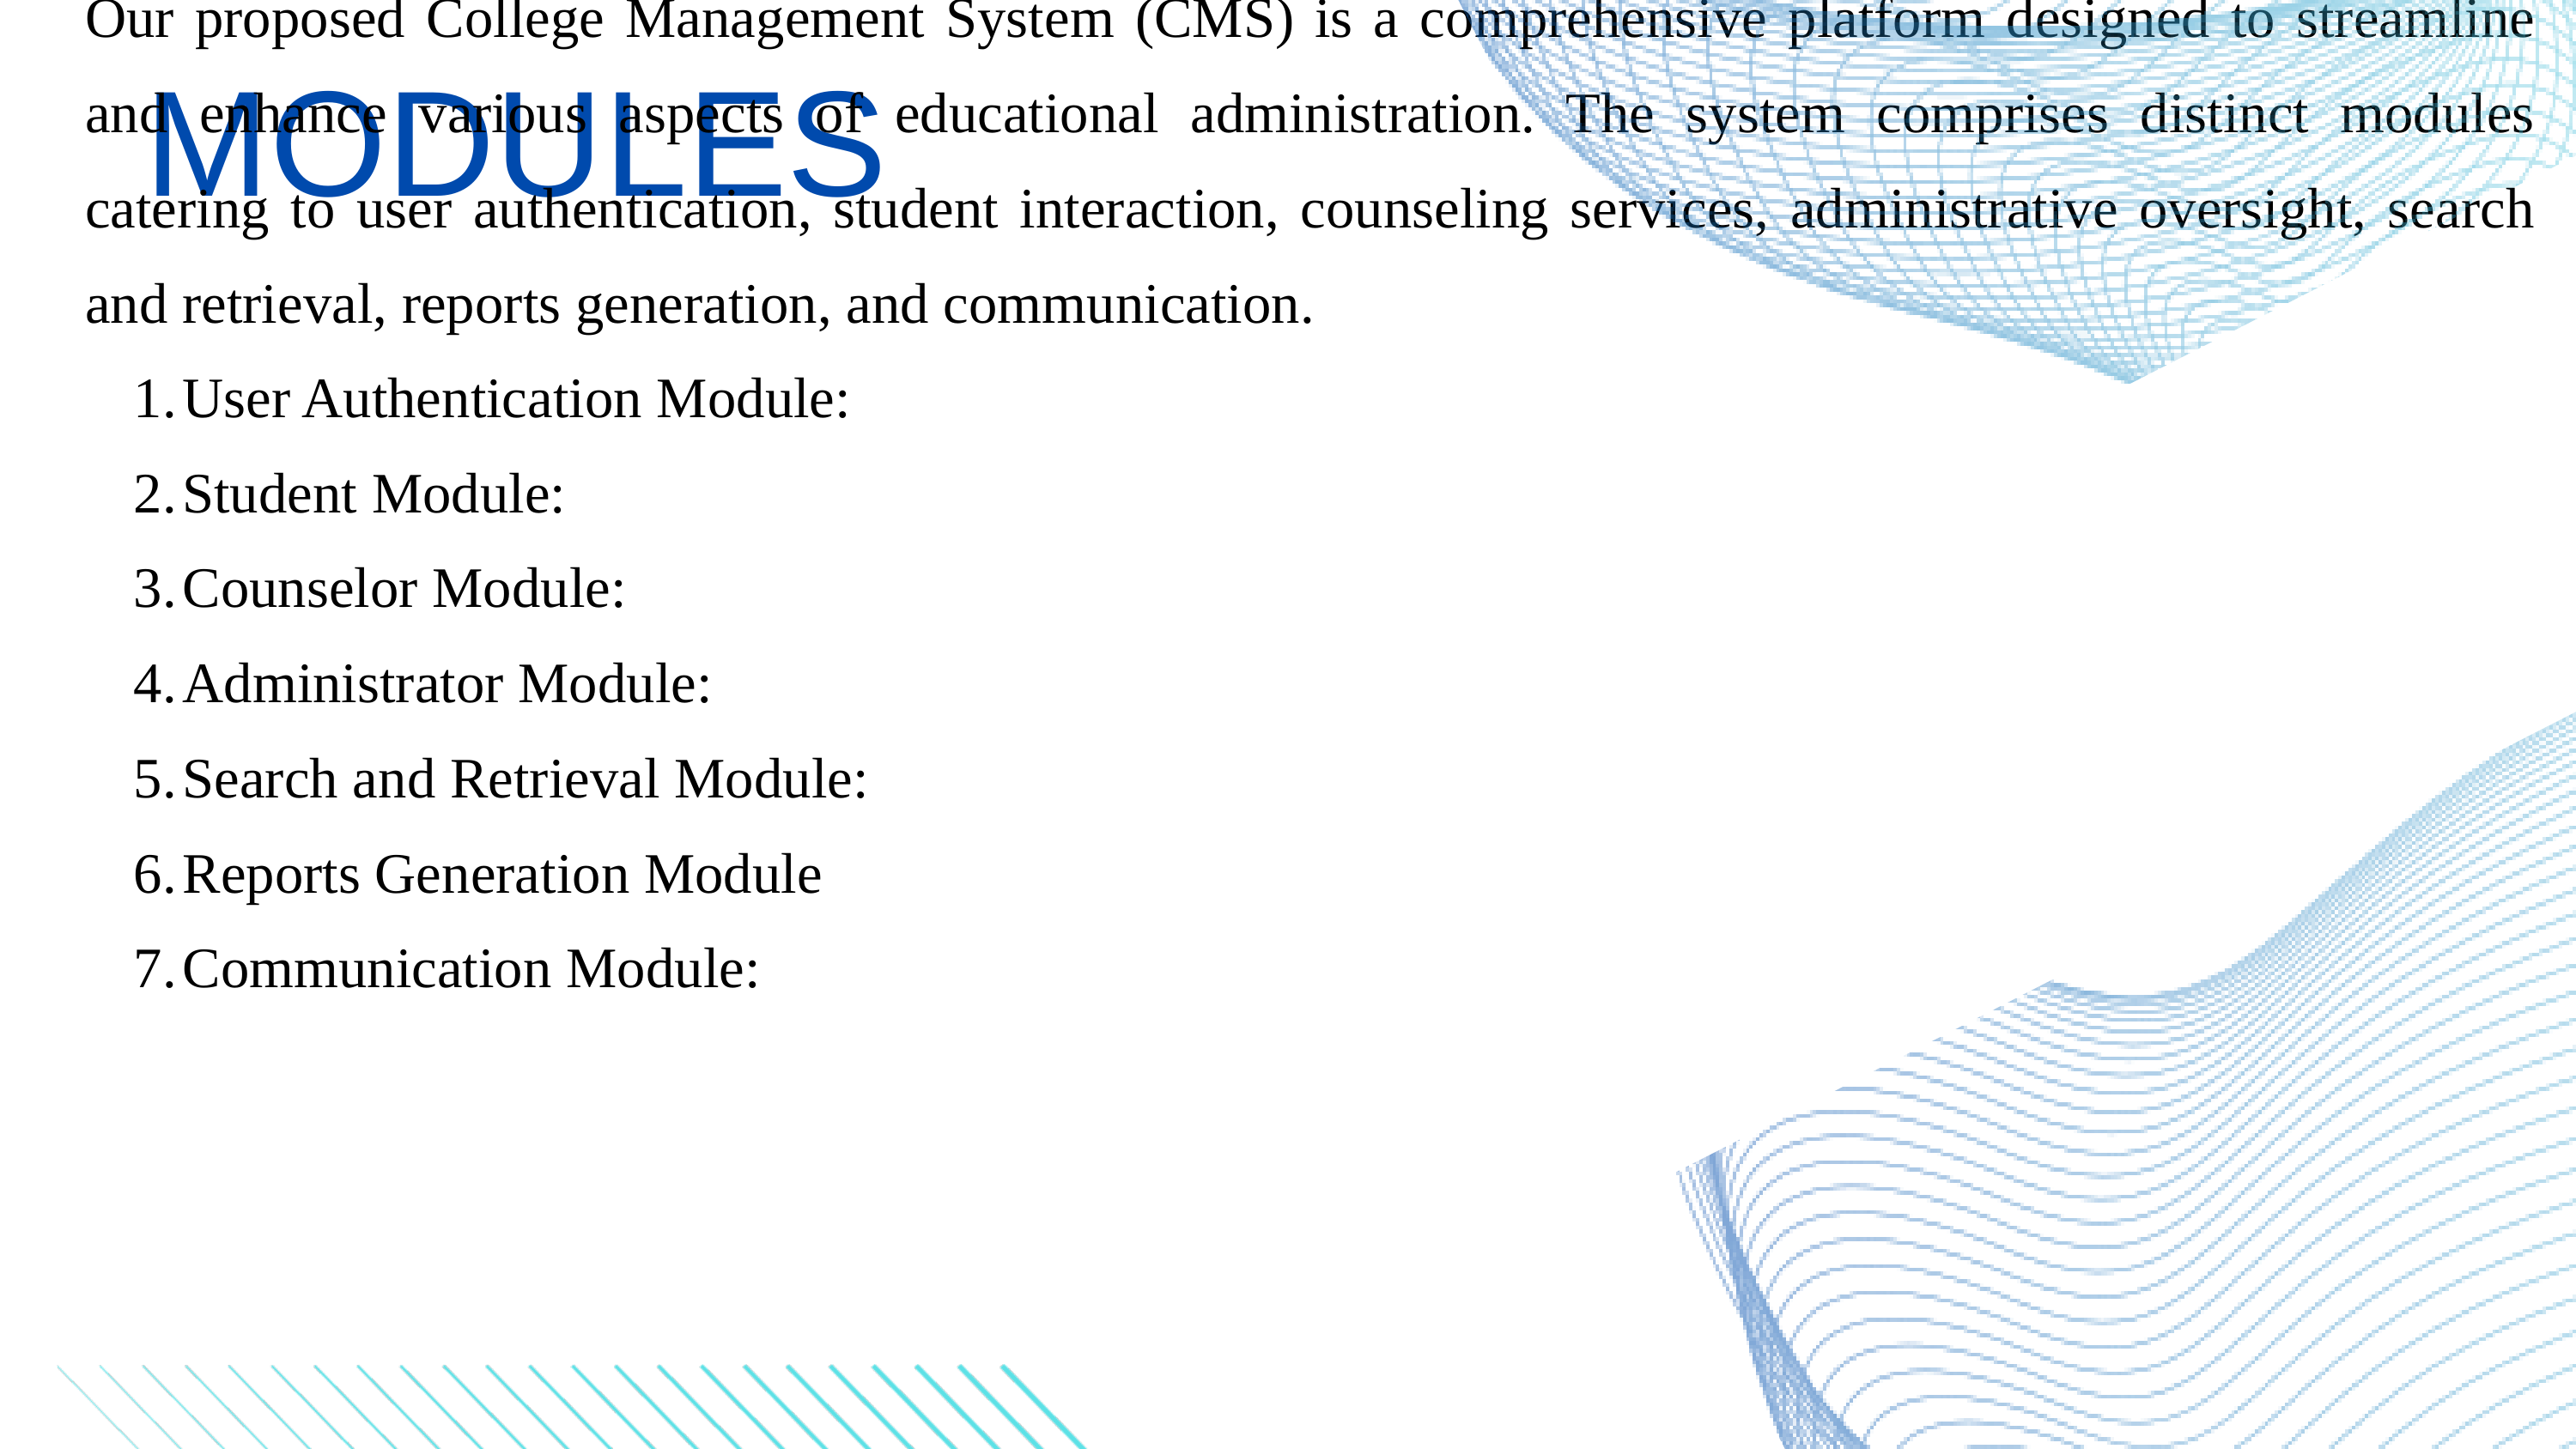

MODULES

Our proposed College Management System (CMS) is a comprehensive platform designed to streamline and enhance various aspects of educational administration. The system comprises distinct modules catering to user authentication, student interaction, counseling services, administrative oversight, search and retrieval, reports generation, and communication.
User Authentication Module:
Student Module:
Counselor Module:
Administrator Module:
Search and Retrieval Module:
Reports Generation Module
Communication Module: